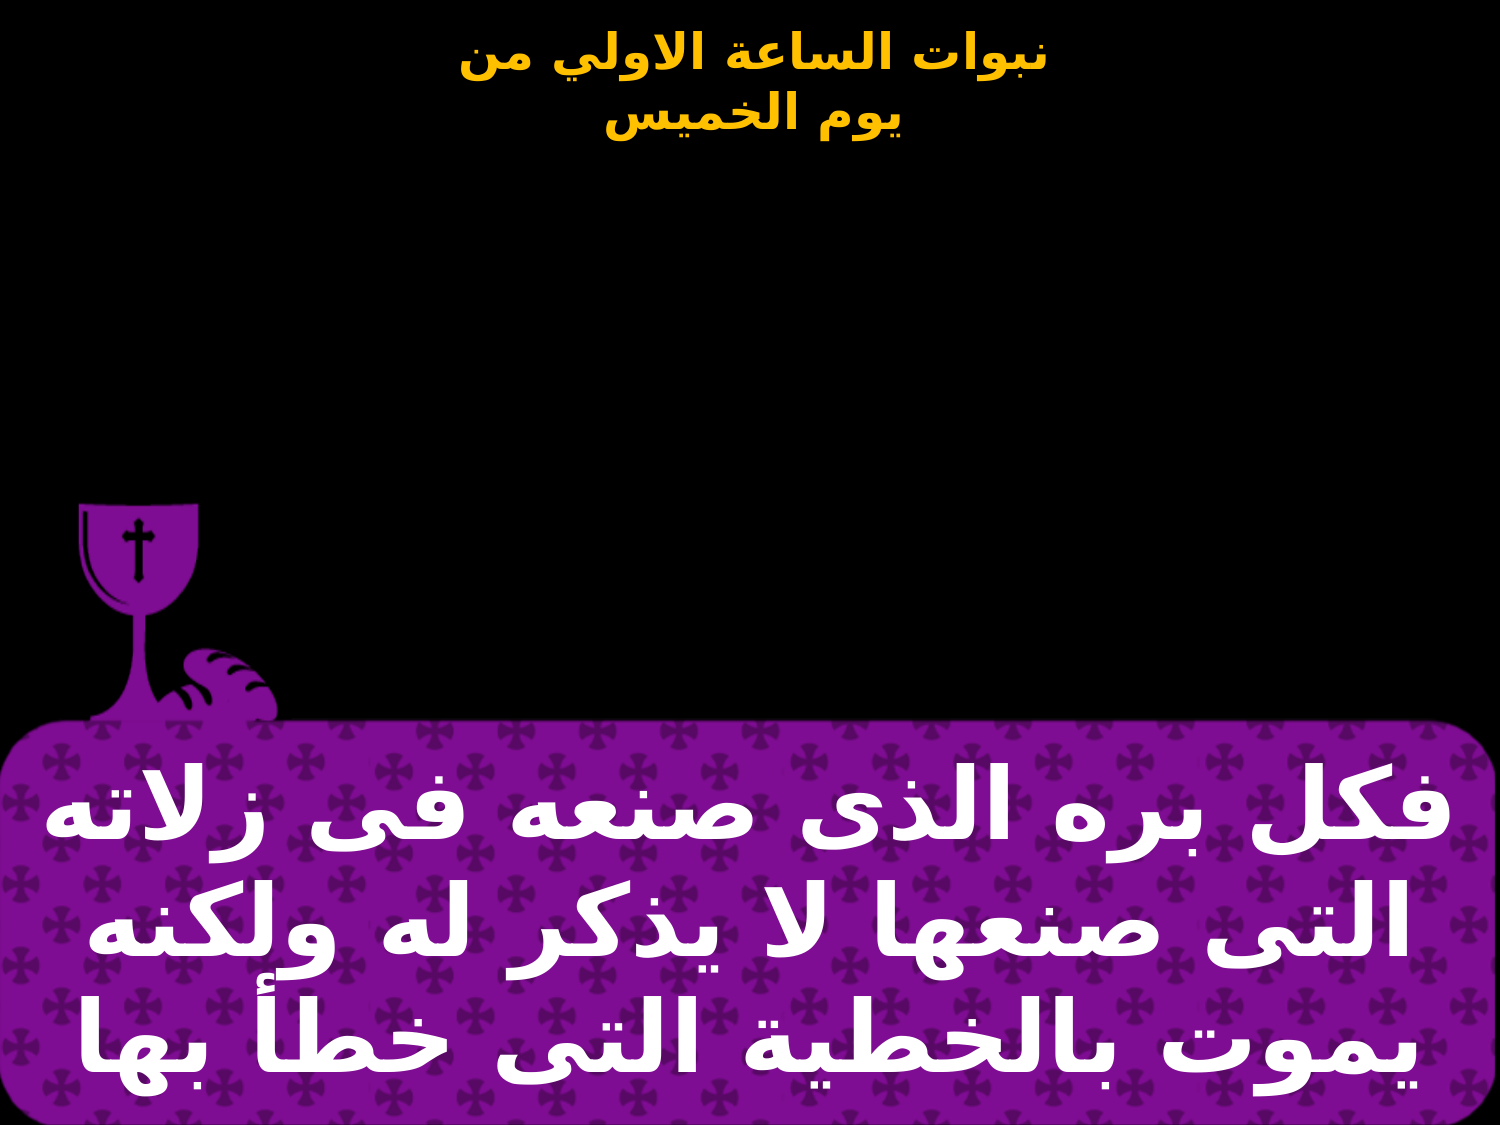

| فكل بره الذى صنعه فى زلاته التى صنعها لا يذكر له ولكنه يموت بالخطية التى خطأ بها |
| --- |